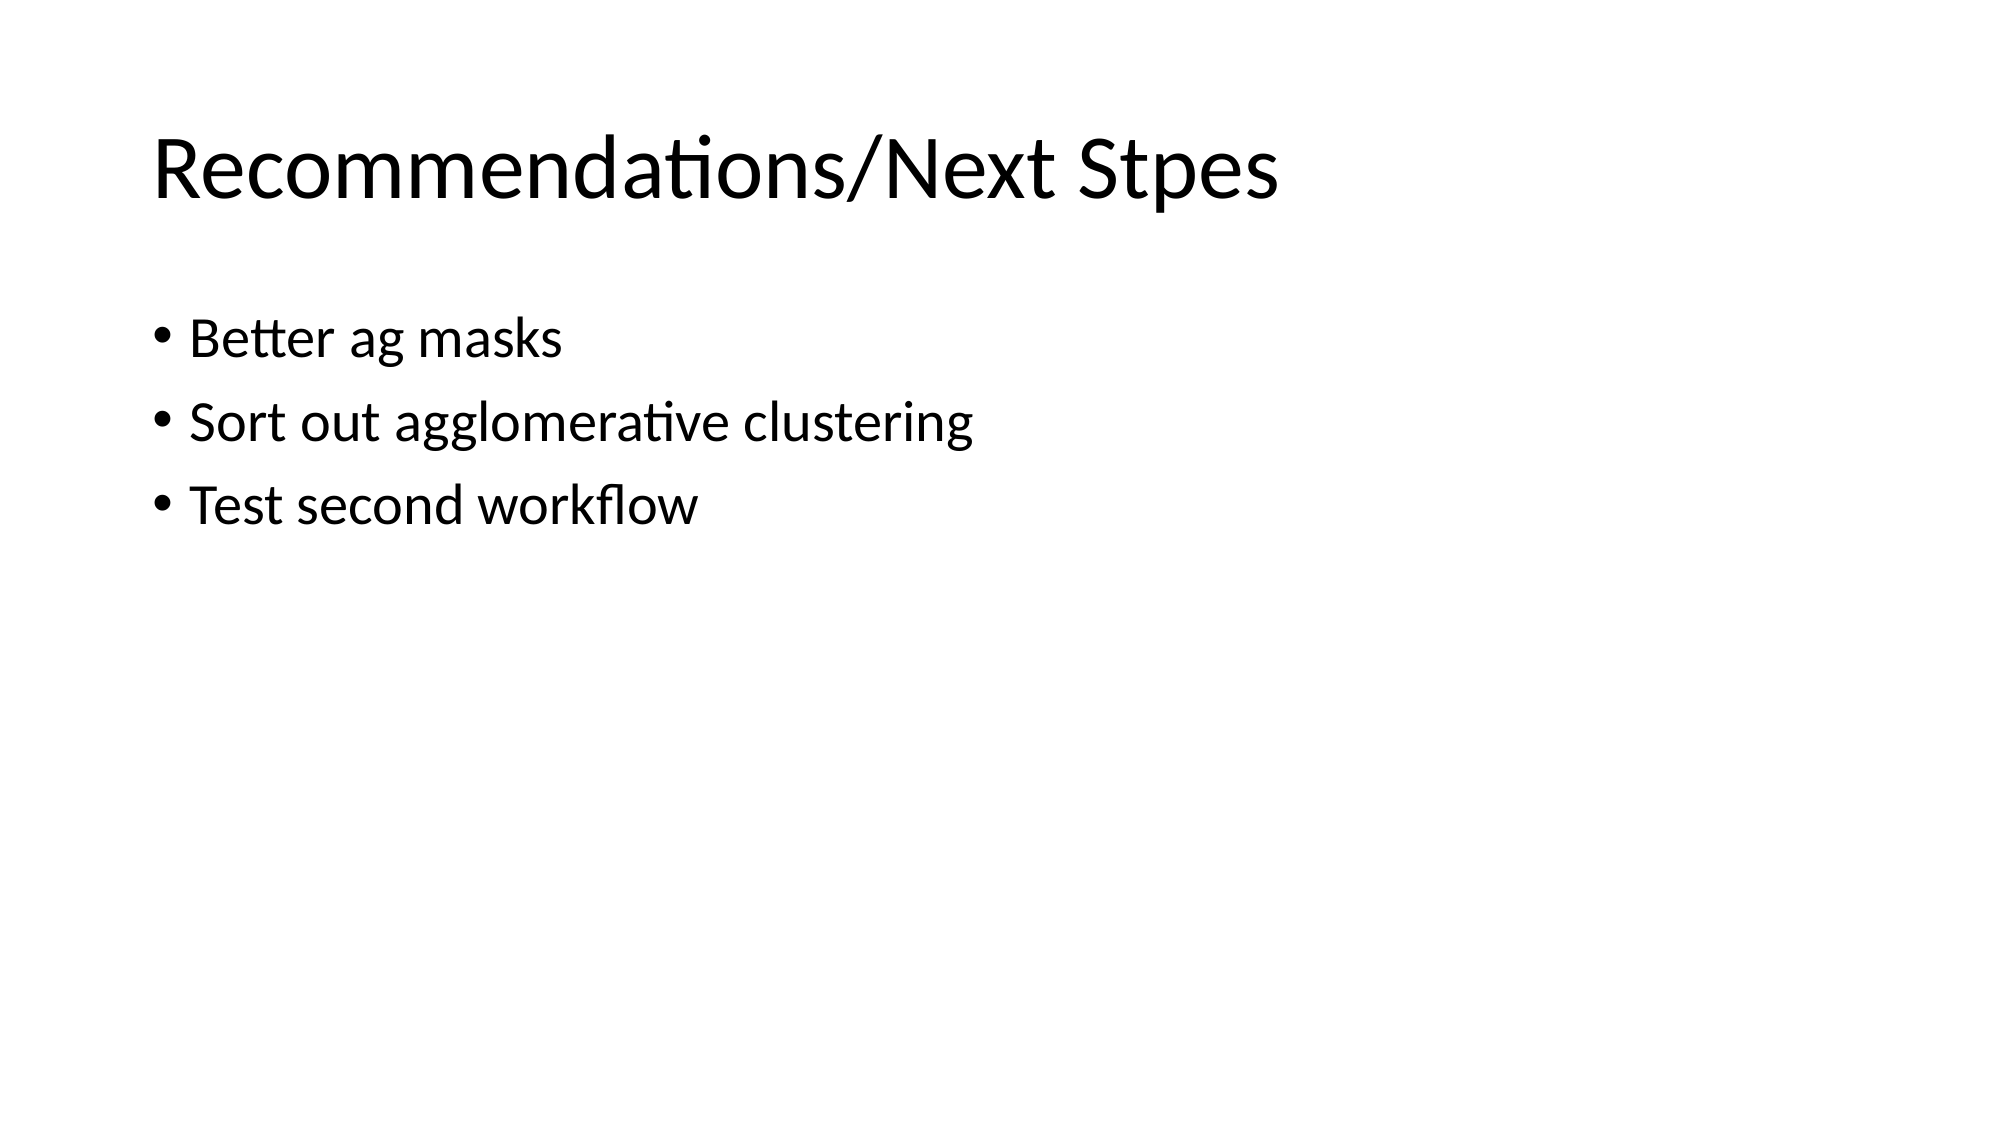

# Recommendations/Next Stpes
Better ag masks
Sort out agglomerative clustering
Test second workflow